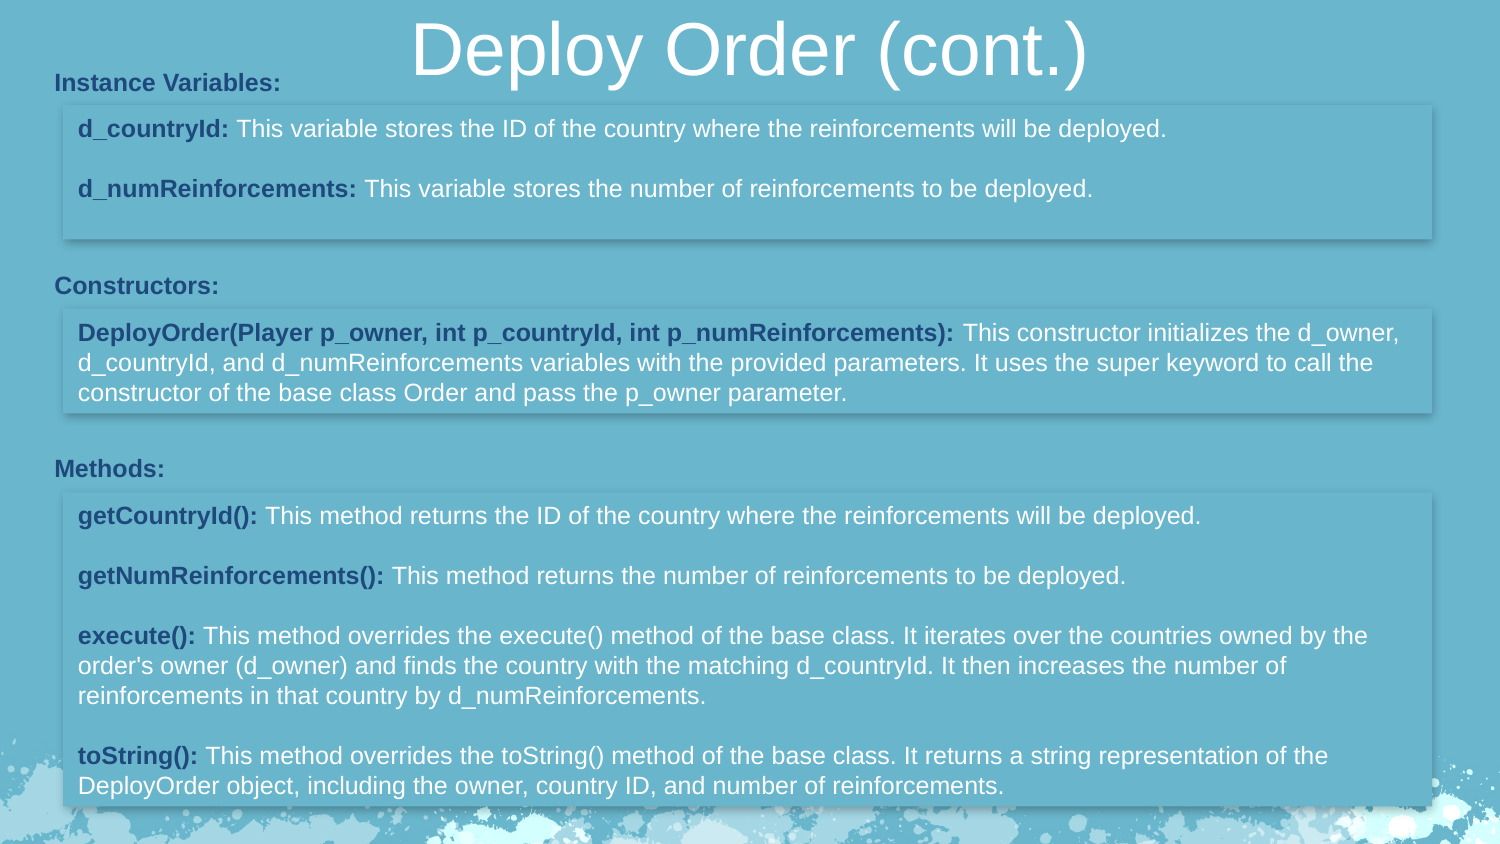

Deploy Order (cont.)
Instance Variables:
d_countryId: This variable stores the ID of the country where the reinforcements will be deployed.

d_numReinforcements: This variable stores the number of reinforcements to be deployed.

Constructors:
DeployOrder(Player p_owner, int p_countryId, int p_numReinforcements): This constructor initializes the d_owner, d_countryId, and d_numReinforcements variables with the provided parameters. It uses the super keyword to call the constructor of the base class Order and pass the p_owner parameter.
Methods:
getCountryId(): This method returns the ID of the country where the reinforcements will be deployed.

getNumReinforcements(): This method returns the number of reinforcements to be deployed.

execute(): This method overrides the execute() method of the base class. It iterates over the countries owned by the order's owner (d_owner) and finds the country with the matching d_countryId. It then increases the number of reinforcements in that country by d_numReinforcements.

toString(): This method overrides the toString() method of the base class. It returns a string representation of the DeployOrder object, including the owner, country ID, and number of reinforcements.